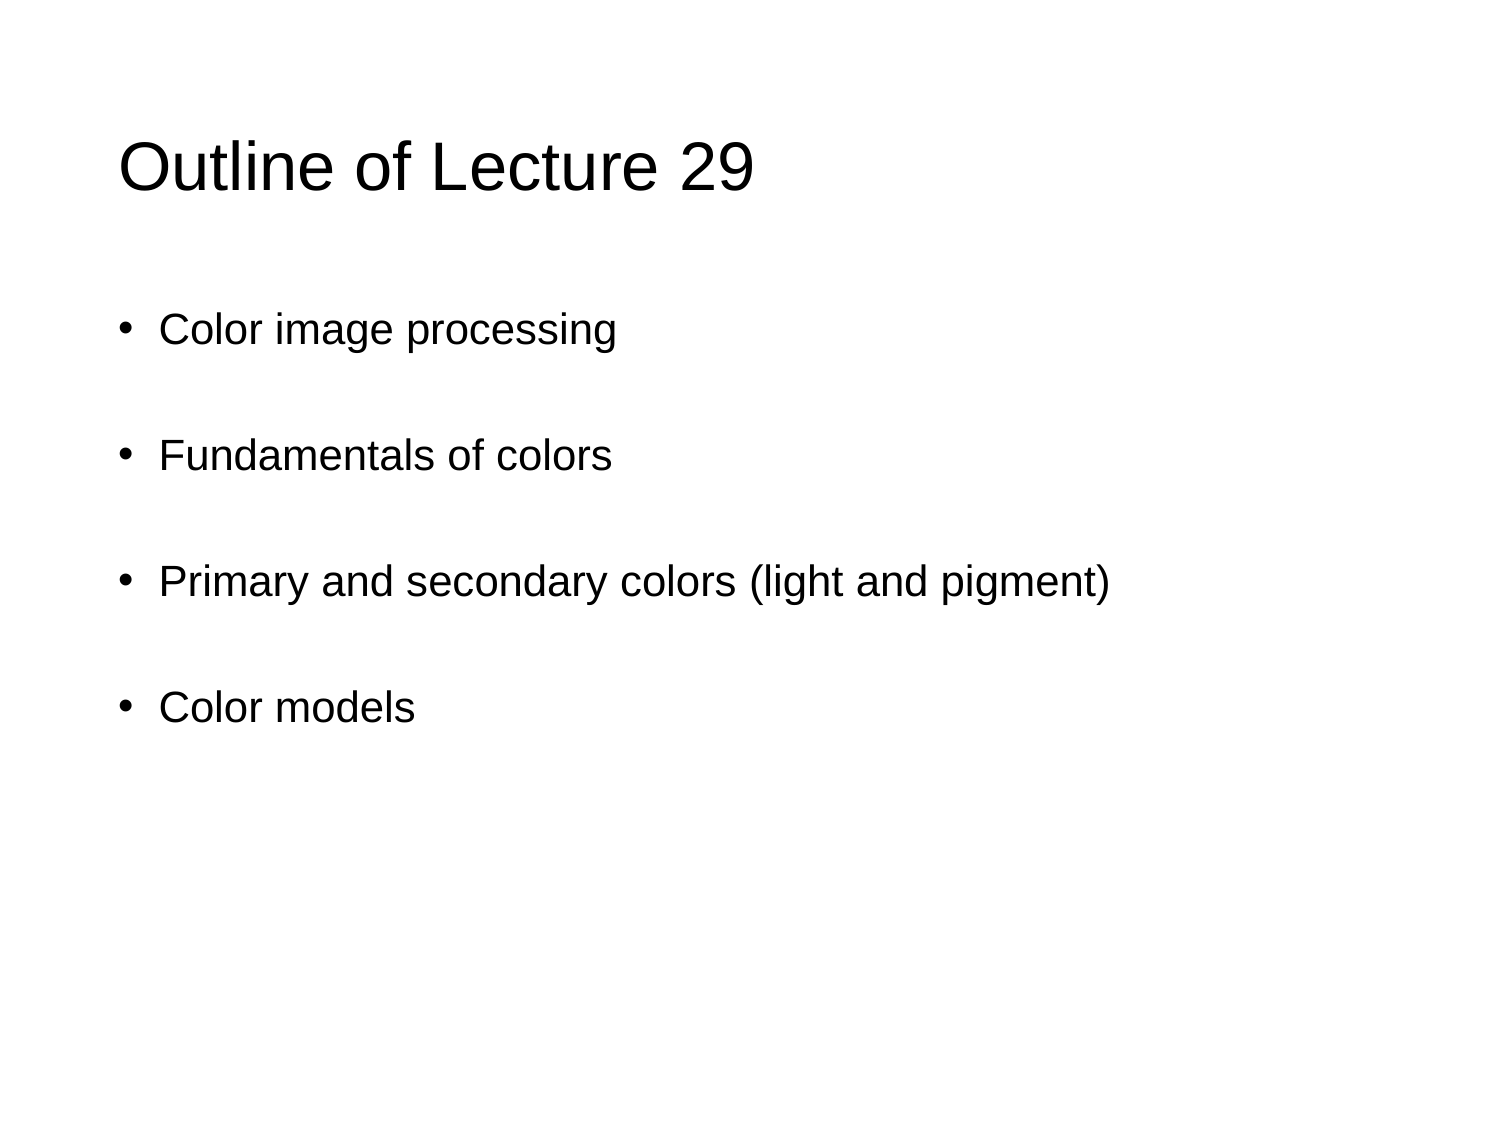

# Outline of Lecture 29
 Color image processing

 Fundamentals of colors

 Primary and secondary colors (light and pigment)

 Color models